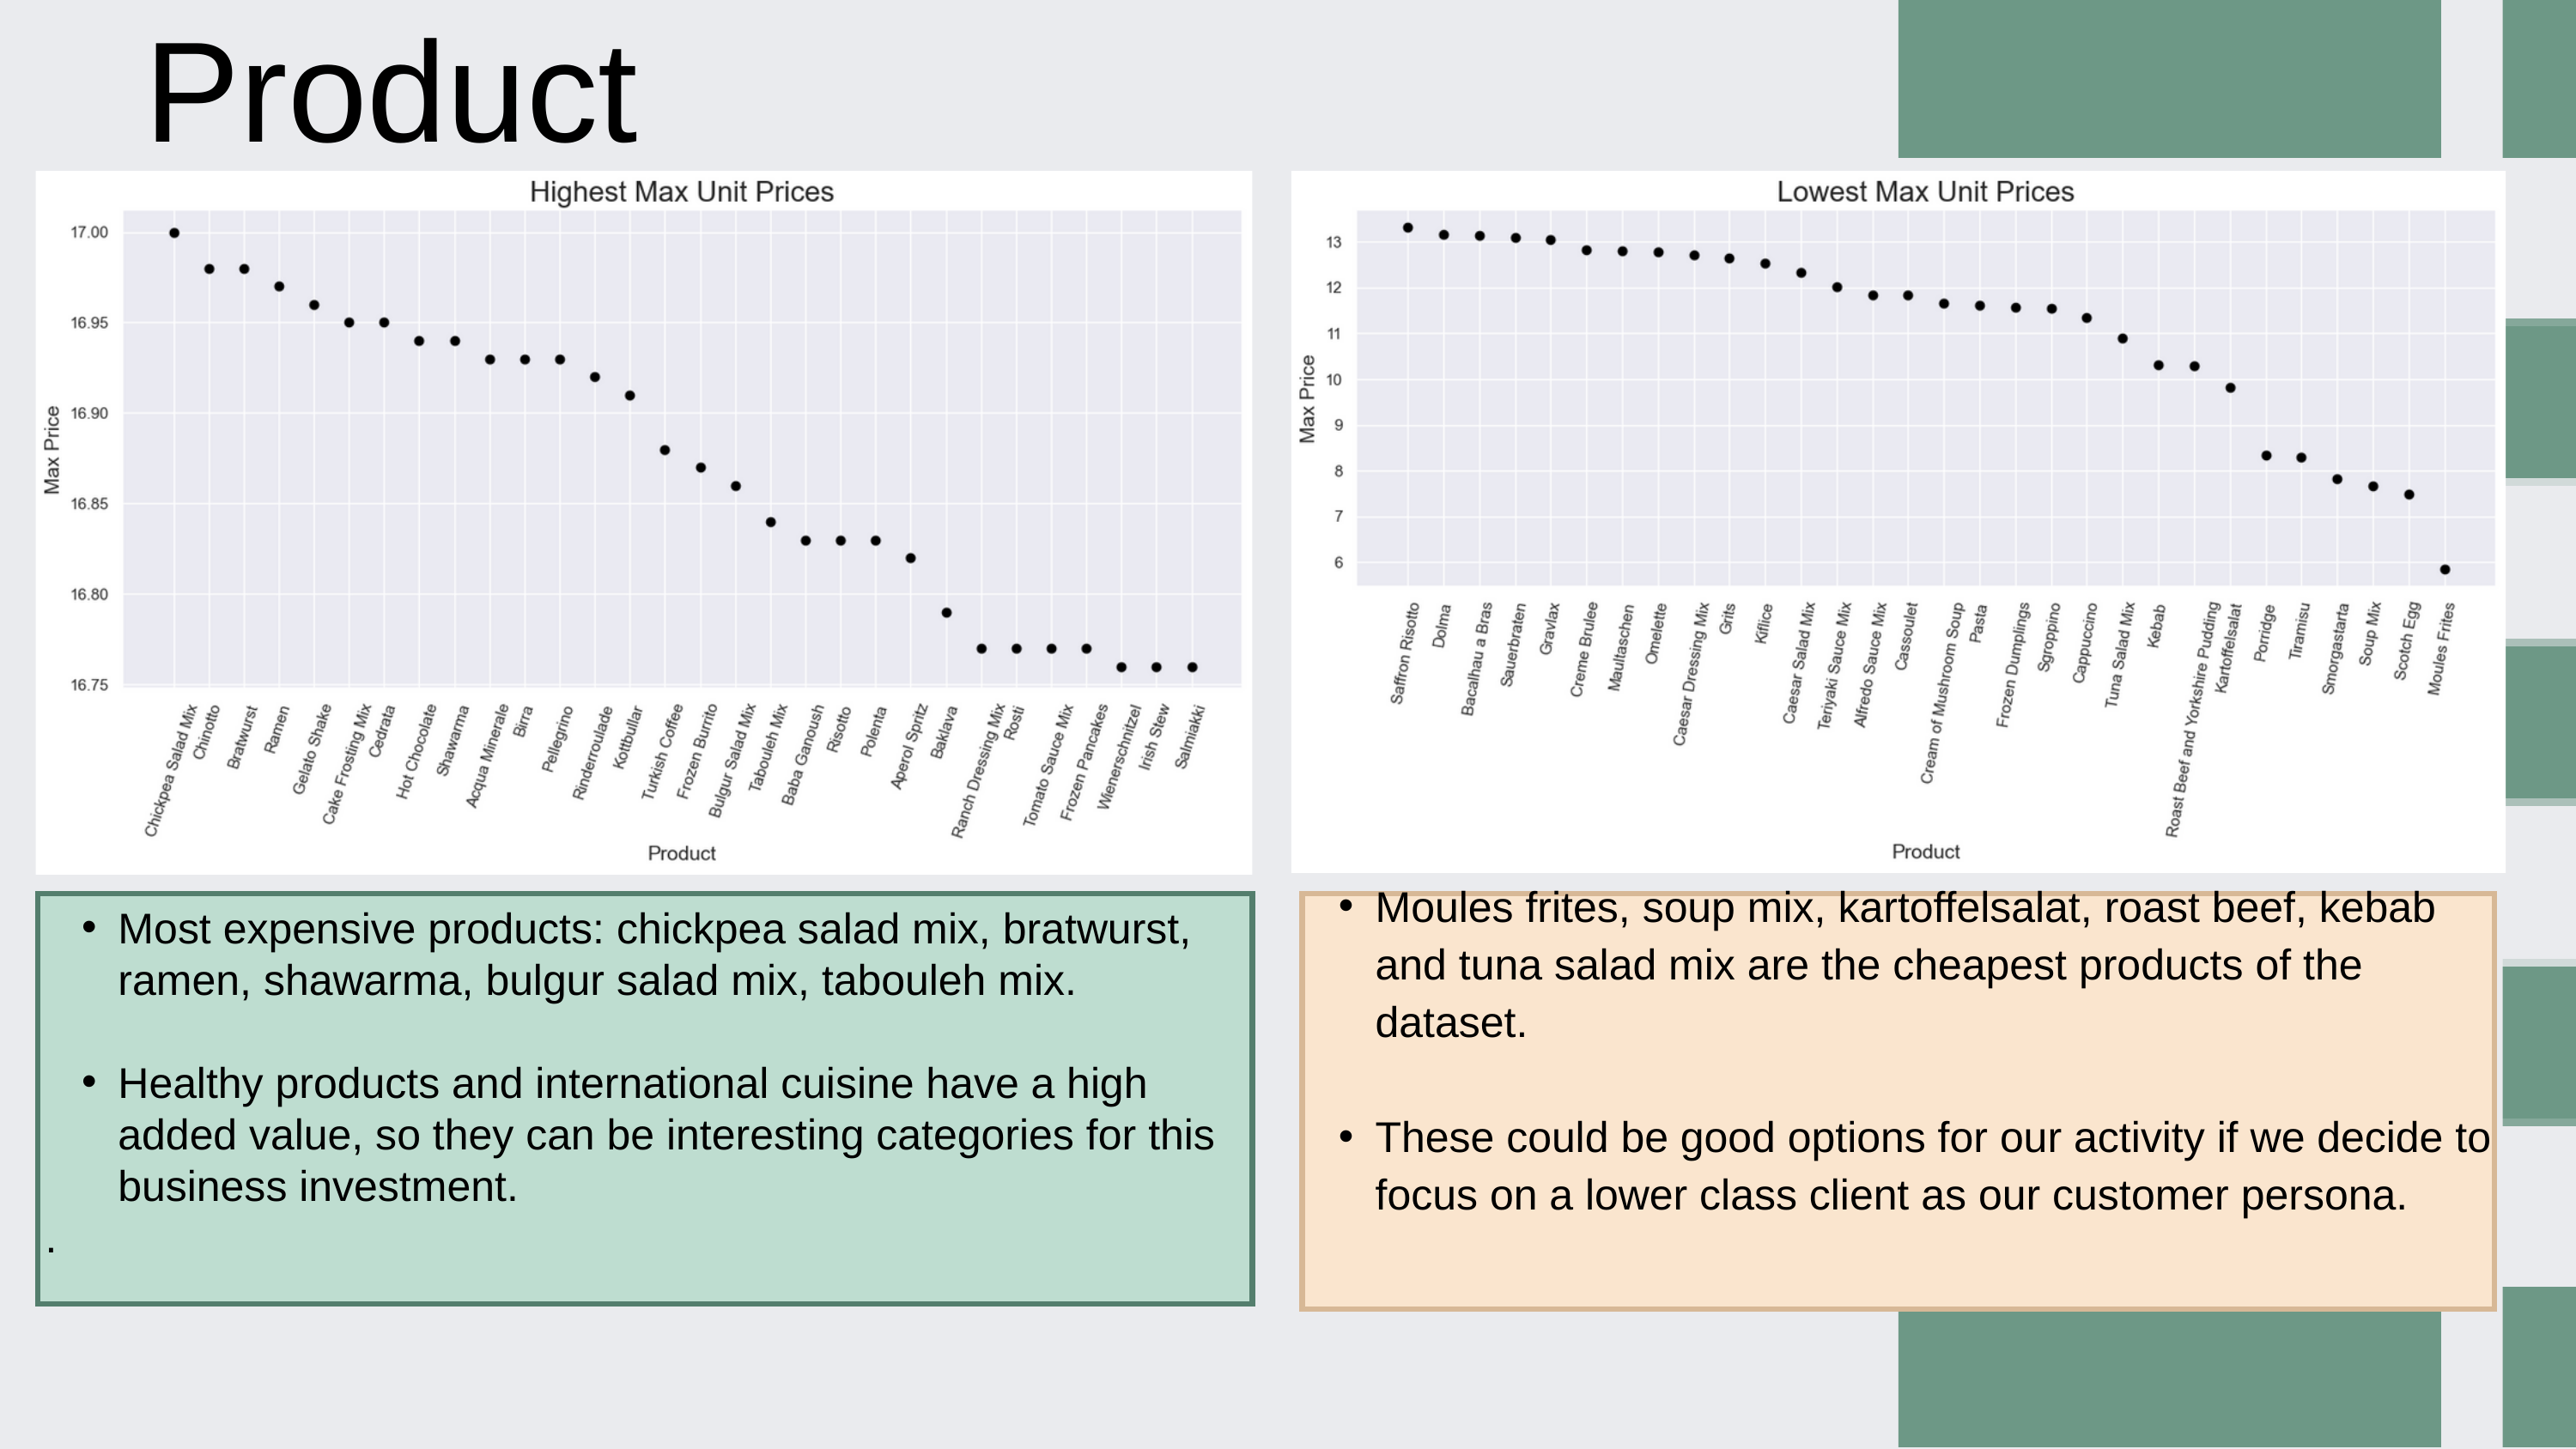

Product

Most expensive products: chickpea salad mix, bratwurst, ramen, shawarma, bulgur salad mix, tabouleh mix.

Healthy products and international cuisine have a high added value, so they can be interesting categories for this business investment.
.

Moules frites, soup mix, kartoffelsalat, roast beef, kebab and tuna salad mix are the cheapest products of the dataset.

These could be good options for our activity if we decide to focus on a lower class client as our customer persona.